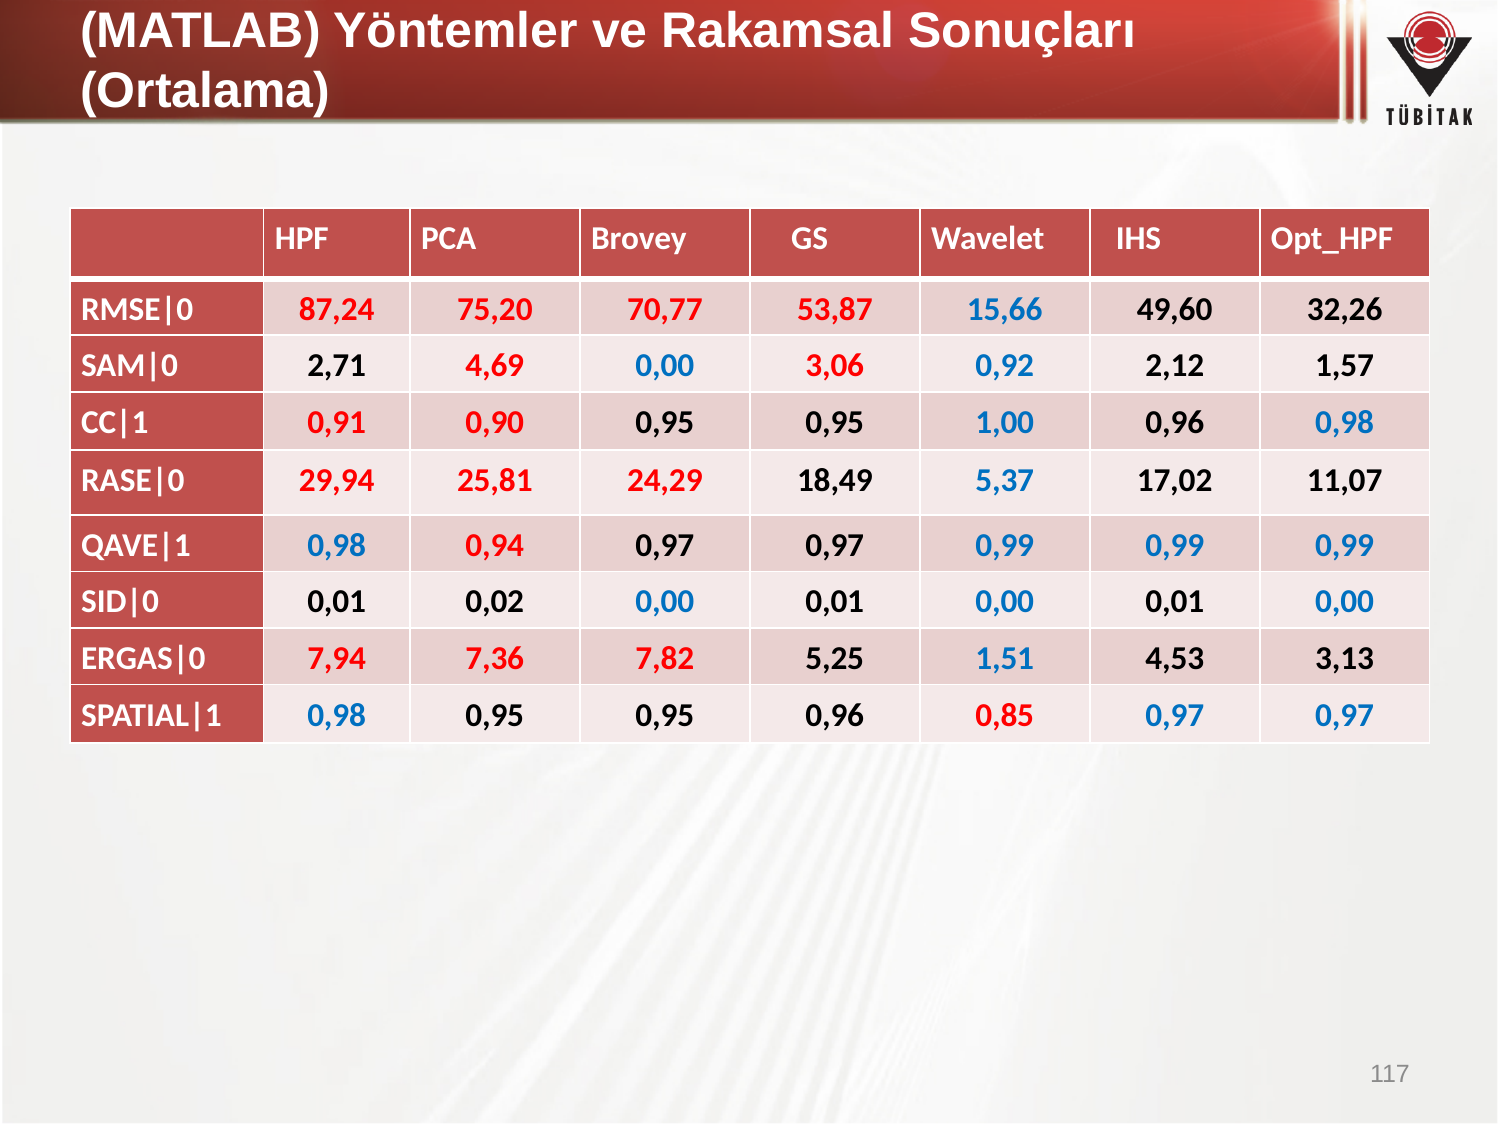

# (MATLAB) Yöntemler ve Rakamsal Sonuçları (Ortalama)
|  | HPF | PCA | Brovey | GS | Wavelet | IHS | Opt\_HPF |
| --- | --- | --- | --- | --- | --- | --- | --- |
| RMSE|0 | 87,24 | 75,20 | 70,77 | 53,87 | 15,66 | 49,60 | 32,26 |
| SAM|0 | 2,71 | 4,69 | 0,00 | 3,06 | 0,92 | 2,12 | 1,57 |
| CC|1 | 0,91 | 0,90 | 0,95 | 0,95 | 1,00 | 0,96 | 0,98 |
| RASE|0 | 29,94 | 25,81 | 24,29 | 18,49 | 5,37 | 17,02 | 11,07 |
| QAVE|1 | 0,98 | 0,94 | 0,97 | 0,97 | 0,99 | 0,99 | 0,99 |
| SID|0 | 0,01 | 0,02 | 0,00 | 0,01 | 0,00 | 0,01 | 0,00 |
| ERGAS|0 | 7,94 | 7,36 | 7,82 | 5,25 | 1,51 | 4,53 | 3,13 |
| SPATIAL|1 | 0,98 | 0,95 | 0,95 | 0,96 | 0,85 | 0,97 | 0,97 |
117